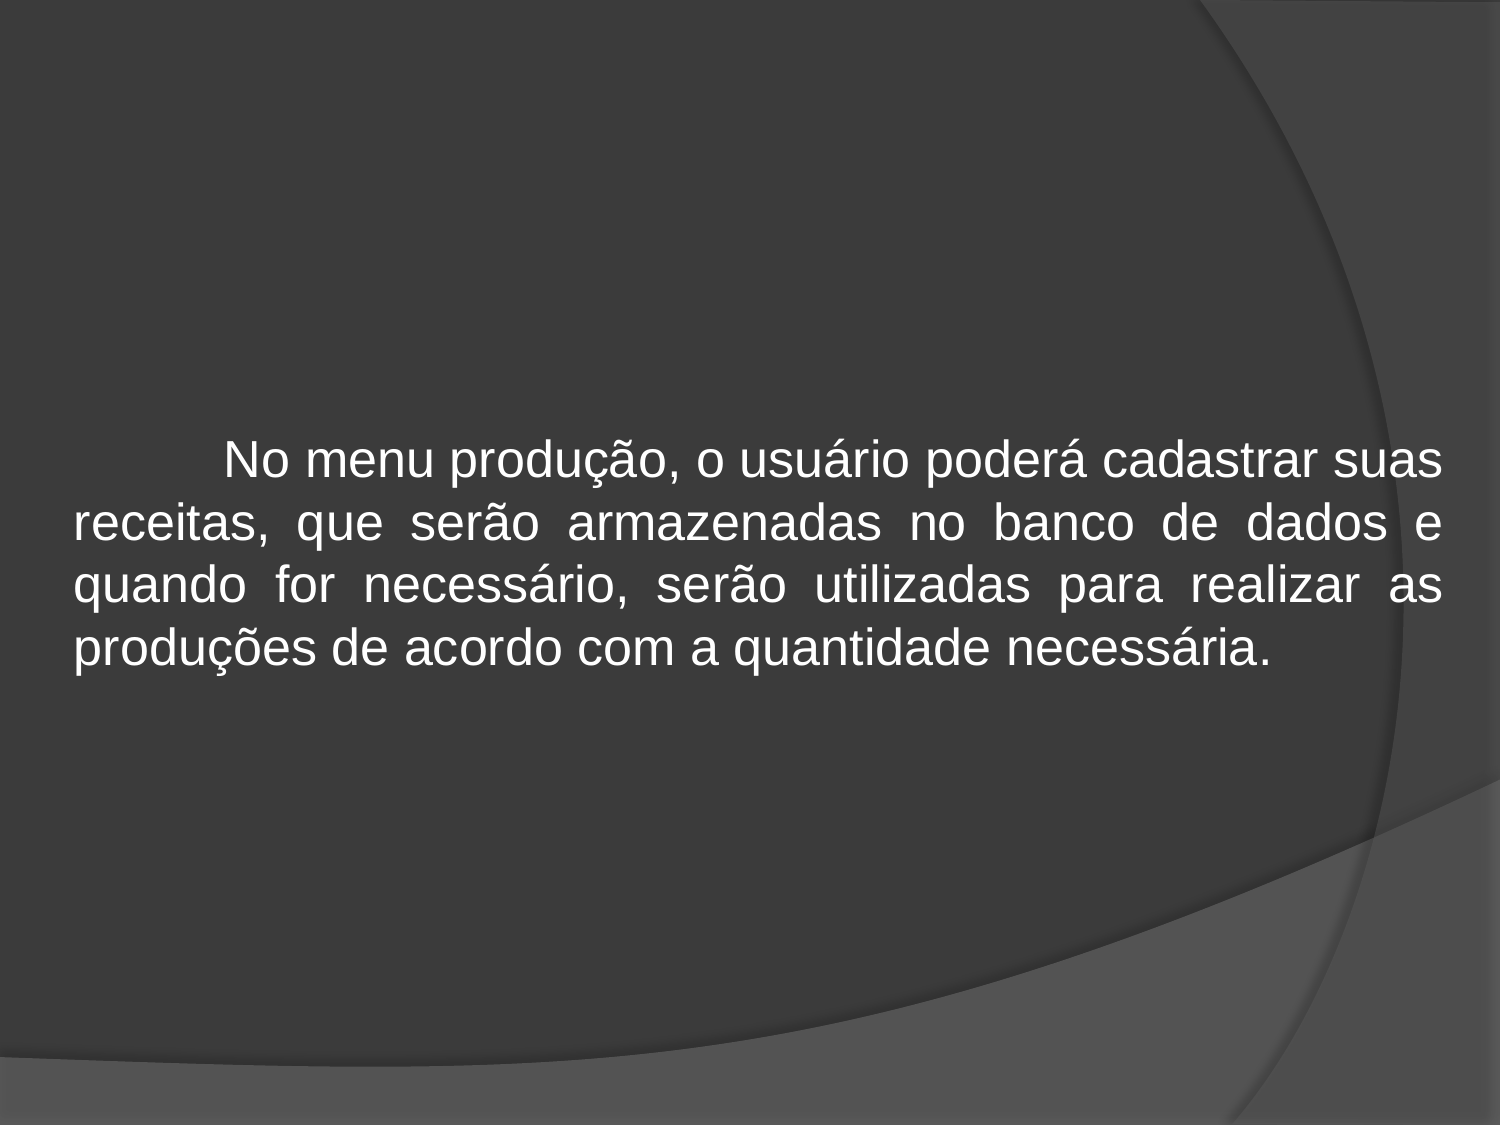

No menu produção, o usuário poderá cadastrar suas receitas, que serão armazenadas no banco de dados e quando for necessário, serão utilizadas para realizar as produções de acordo com a quantidade necessária.